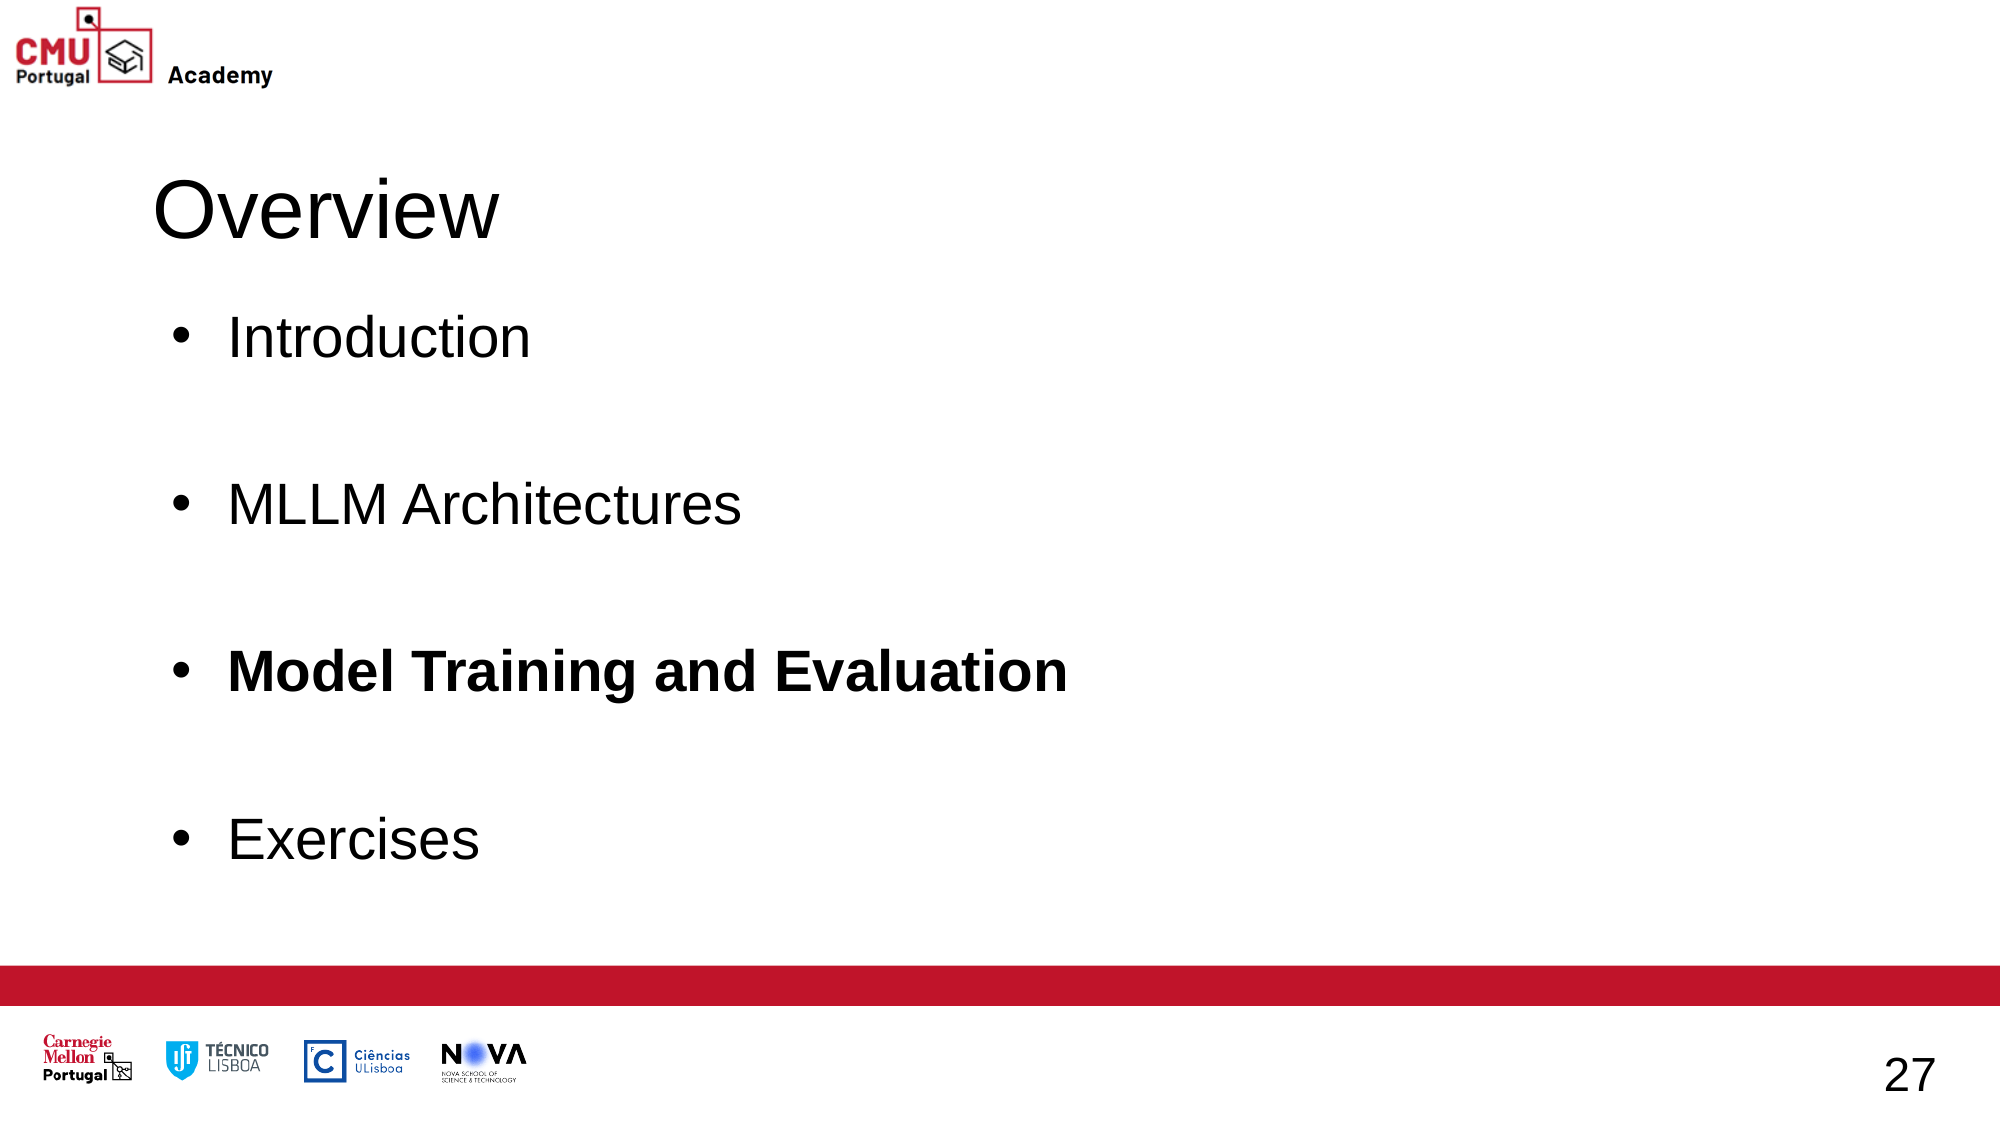

# Overview
Introduction

MLLM Architectures

Model Training and Evaluation

Exercises
27